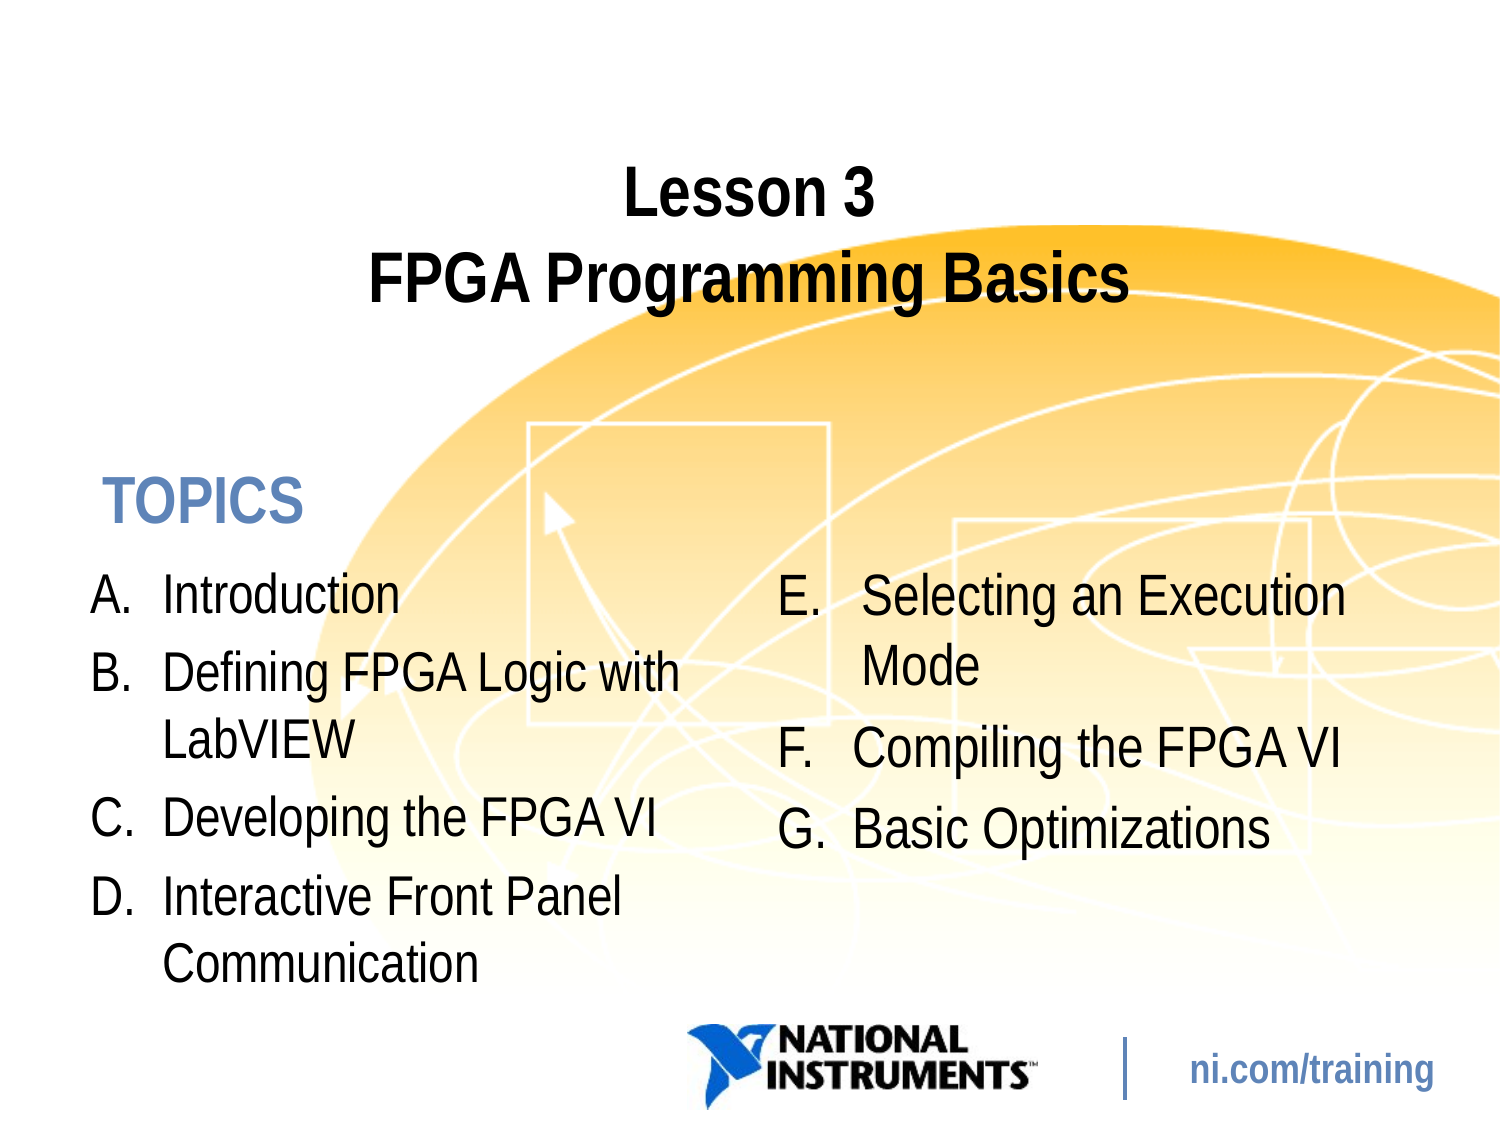

# Lesson 3 FPGA Programming Basics
Introduction
Defining FPGA Logic with LabVIEW
Developing the FPGA VI
Interactive Front Panel Communication

Selecting an Execution Mode
Compiling the FPGA VI
Basic Optimizations